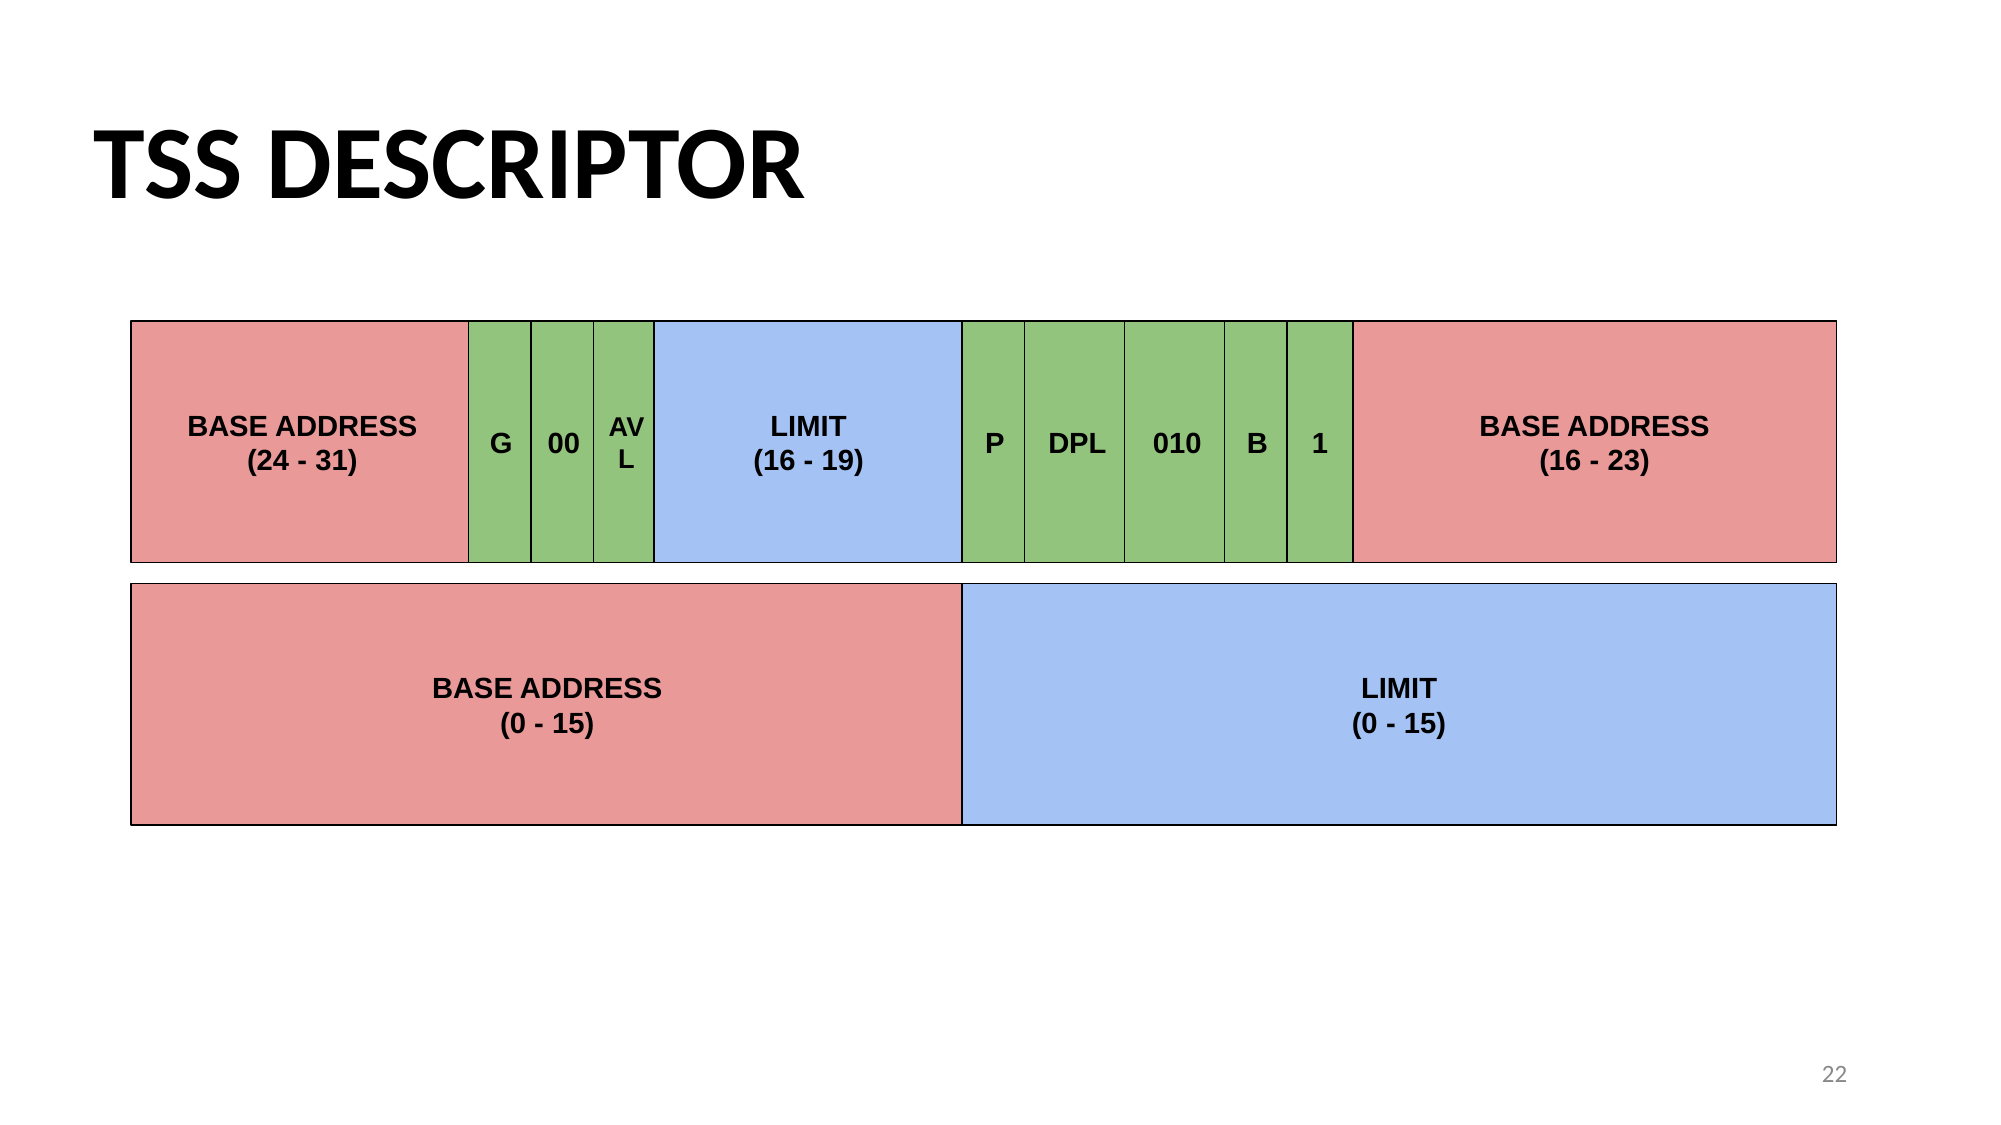

TSS DESCRIPTOR
BASE ADDRESS
(24 - 31)

G
00
AVL
LIMIT
(16 - 19)
P
DPL
010
B
1
BASE ADDRESS
(16 - 23)
BASE ADDRESS
(0 - 15)

LIMIT
(0 - 15)
22